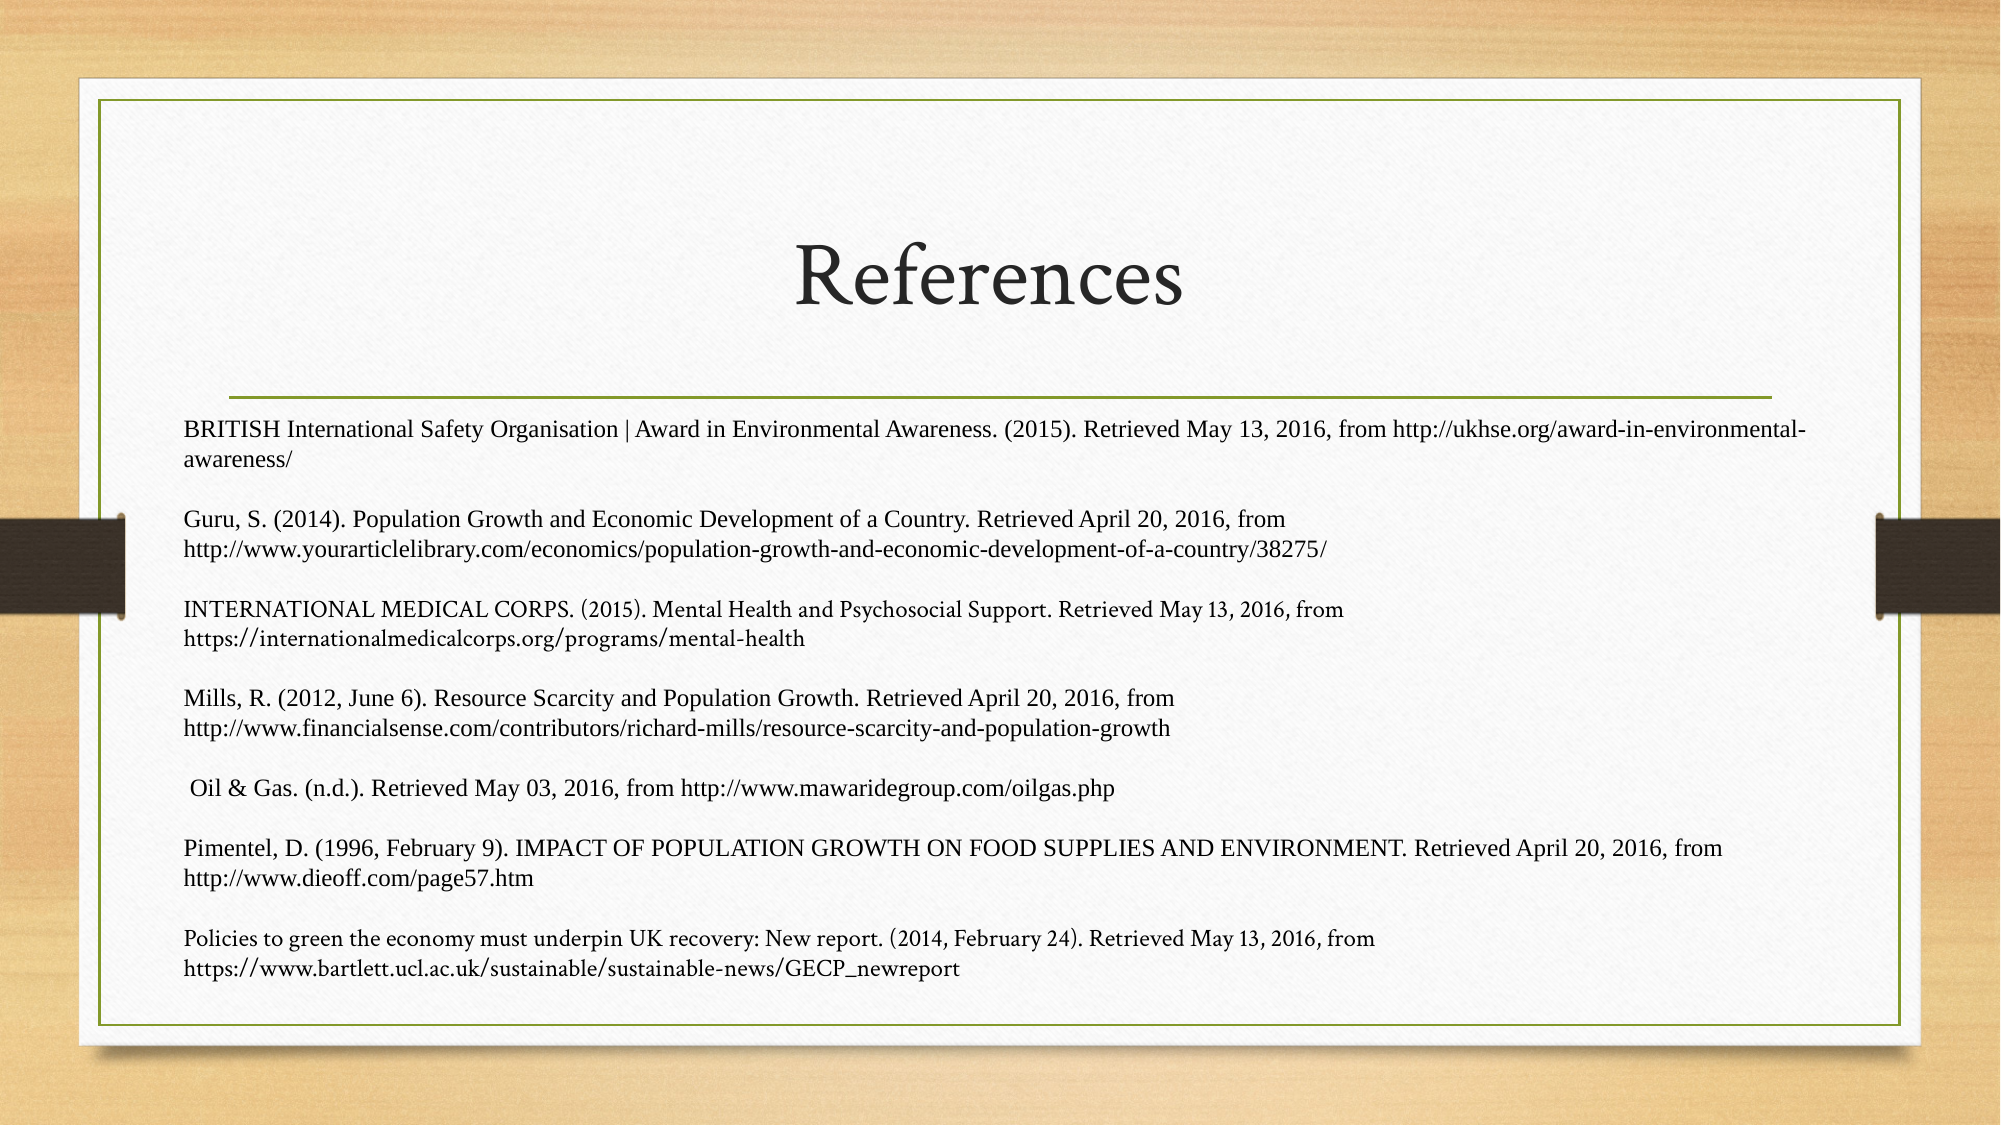

# References
BRITISH International Safety Organisation | Award in Environmental Awareness. (2015). Retrieved May 13, 2016, from http://ukhse.org/award-in-environmental-awareness/

Guru, S. (2014). Population Growth and Economic Development of a Country. Retrieved April 20, 2016, from http://www.yourarticlelibrary.com/economics/population-growth-and-economic-development-of-a-country/38275/

INTERNATIONAL MEDICAL CORPS. (2015). Mental Health and Psychosocial Support. Retrieved May 13, 2016, from https://internationalmedicalcorps.org/programs/mental-health

Mills, R. (2012, June 6). Resource Scarcity and Population Growth. Retrieved April 20, 2016, from http://www.financialsense.com/contributors/richard-mills/resource-scarcity-and-population-growth

 Oil & Gas. (n.d.). Retrieved May 03, 2016, from http://www.mawaridegroup.com/oilgas.php

Pimentel, D. (1996, February 9). IMPACT OF POPULATION GROWTH ON FOOD SUPPLIES AND ENVIRONMENT. Retrieved April 20, 2016, from http://www.dieoff.com/page57.htm

Policies to green the economy must underpin UK recovery: New report. (2014, February 24). Retrieved May 13, 2016, from https://www.bartlett.ucl.ac.uk/sustainable/sustainable-news/GECP_newreport